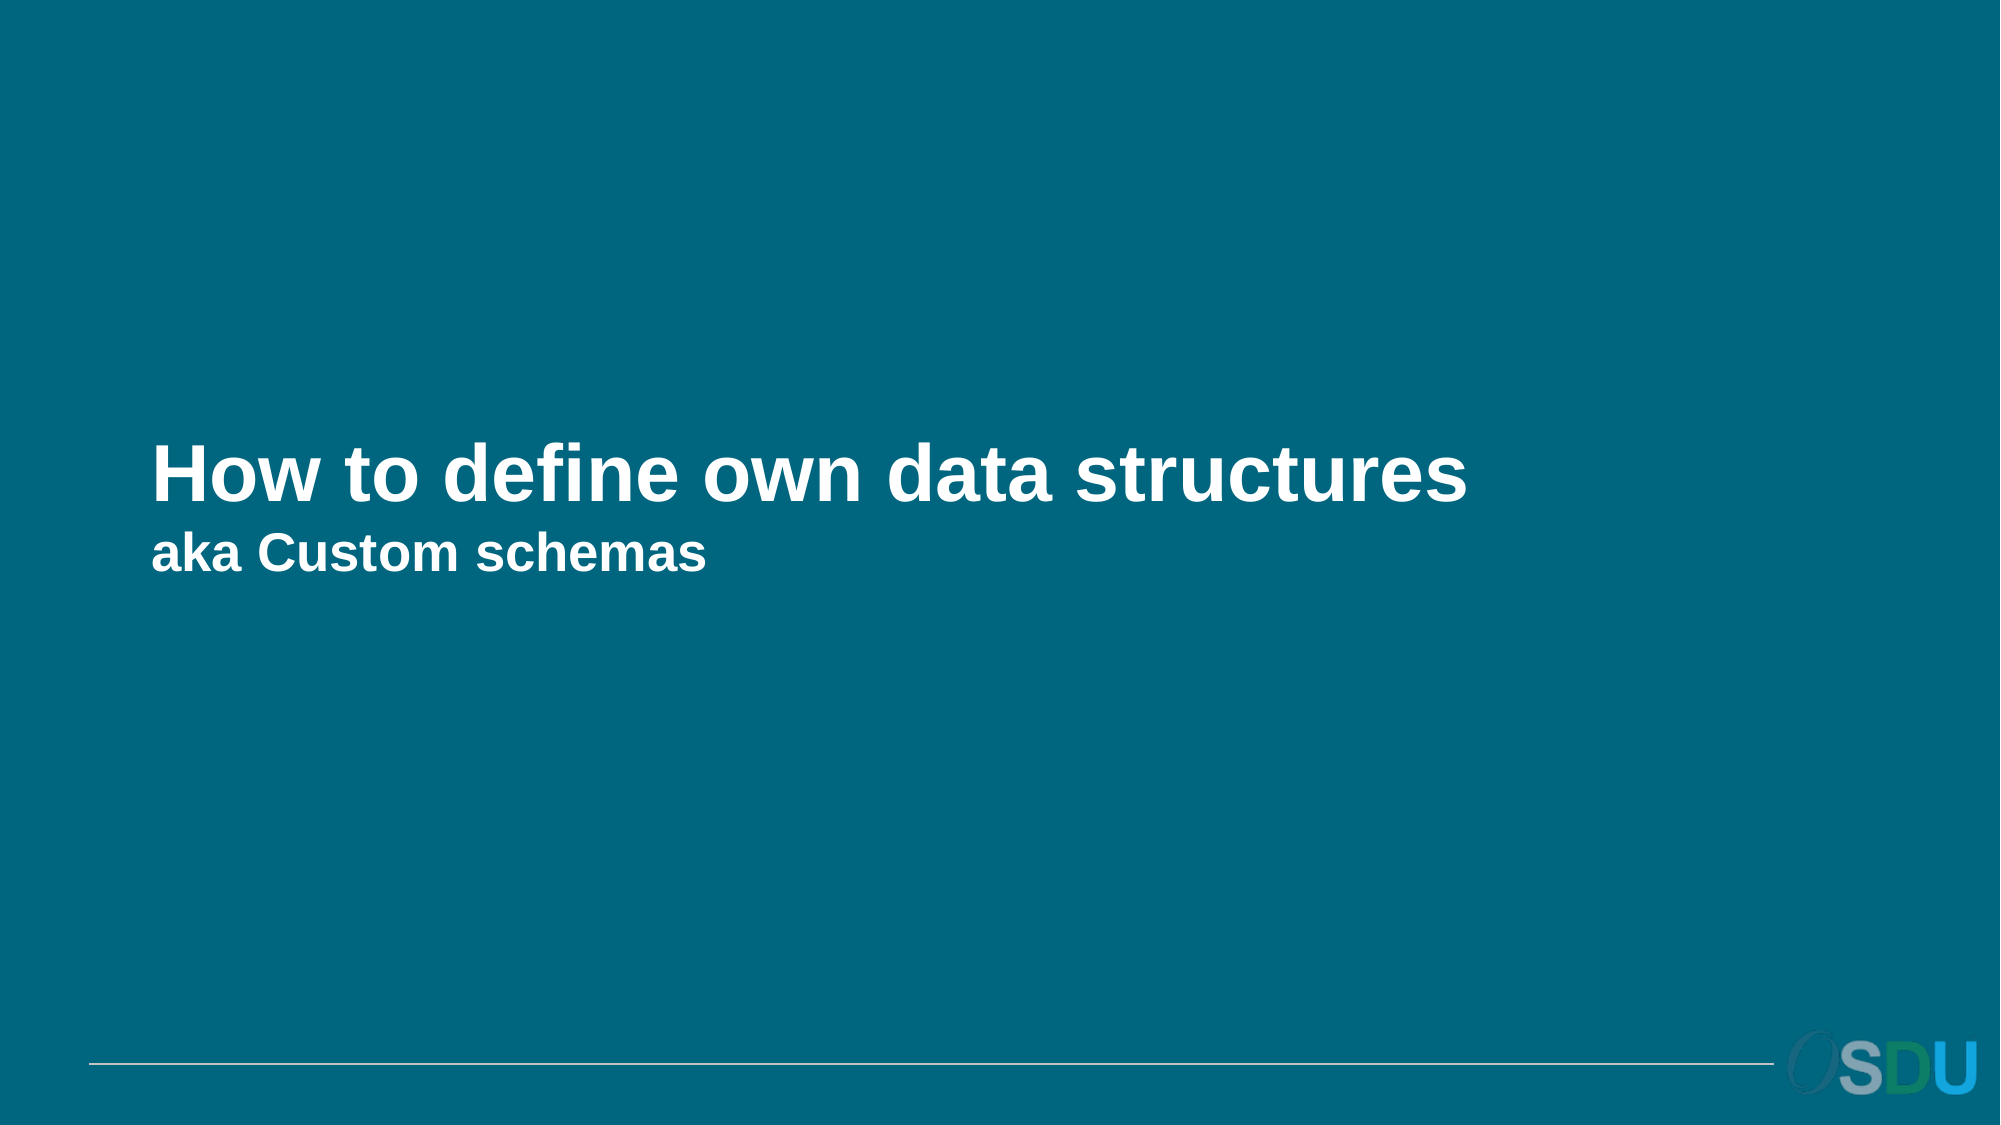

# How to define own data structures aka Custom schemas